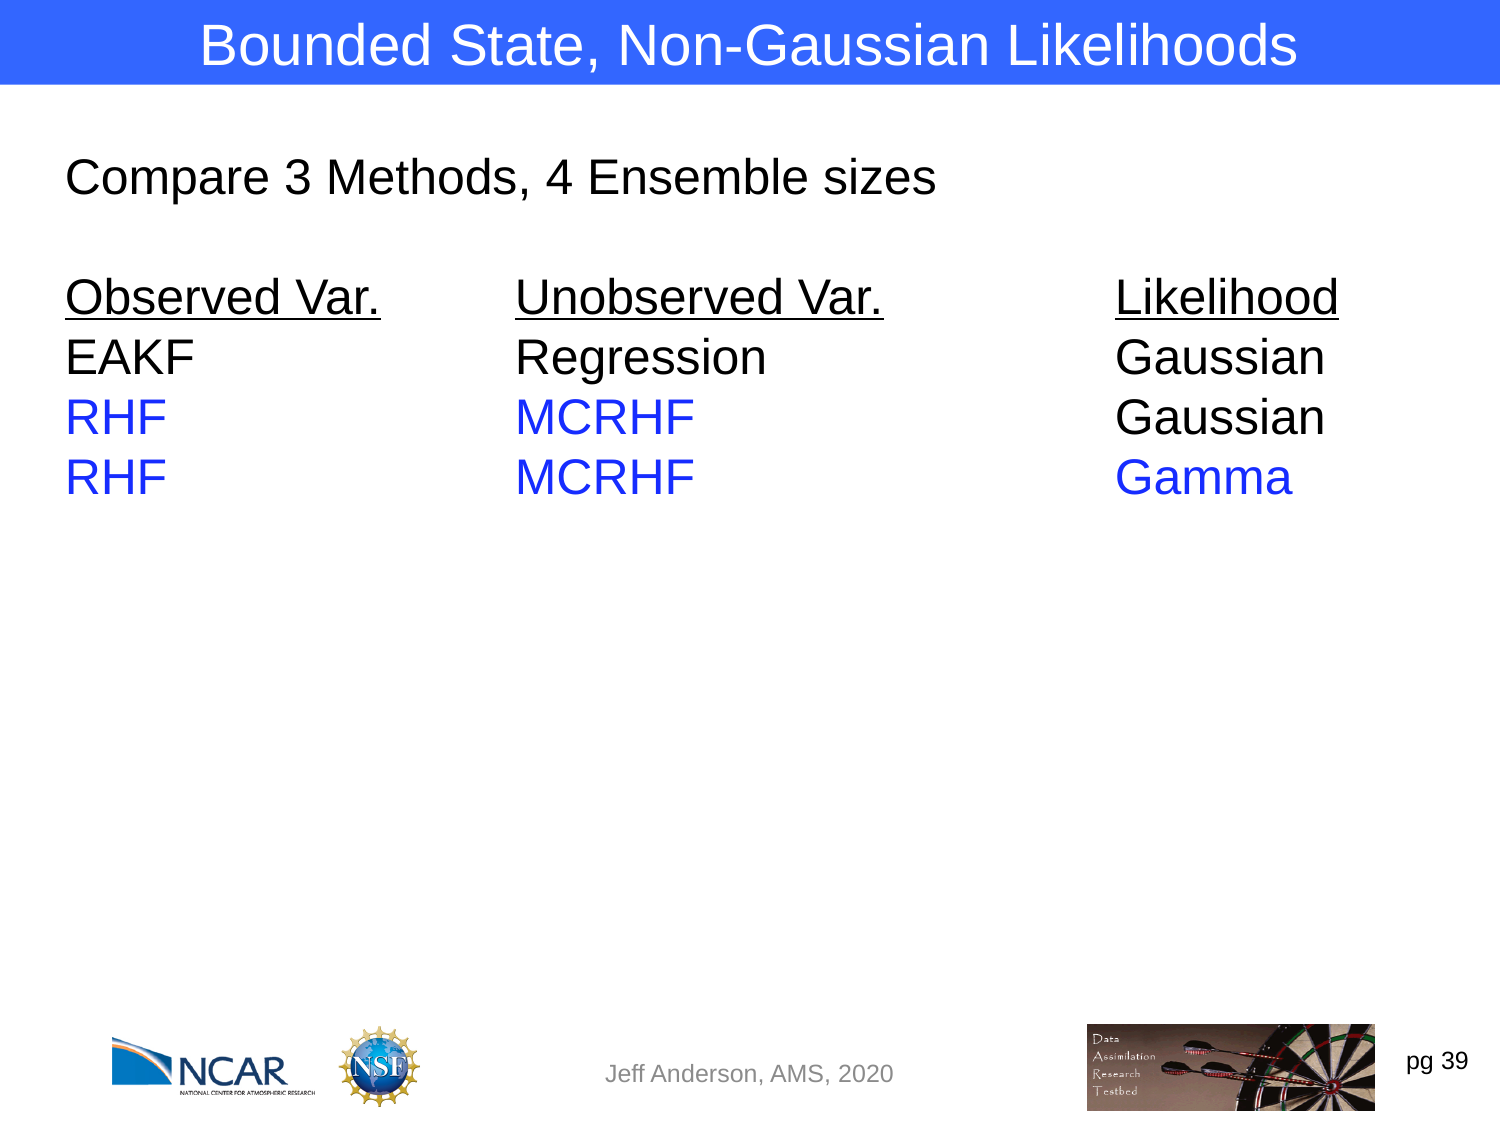

Bounded State, Non-Gaussian Likelihoods
Compare 3 Methods, 4 Ensemble sizes

Observed Var.	Unobserved Var.		Likelihood
EAKF			Regression			Gaussian
RHF			MCRHF			Gaussian
RHF			MCRHF			Gamma

Jeff Anderson, AMS, 2020